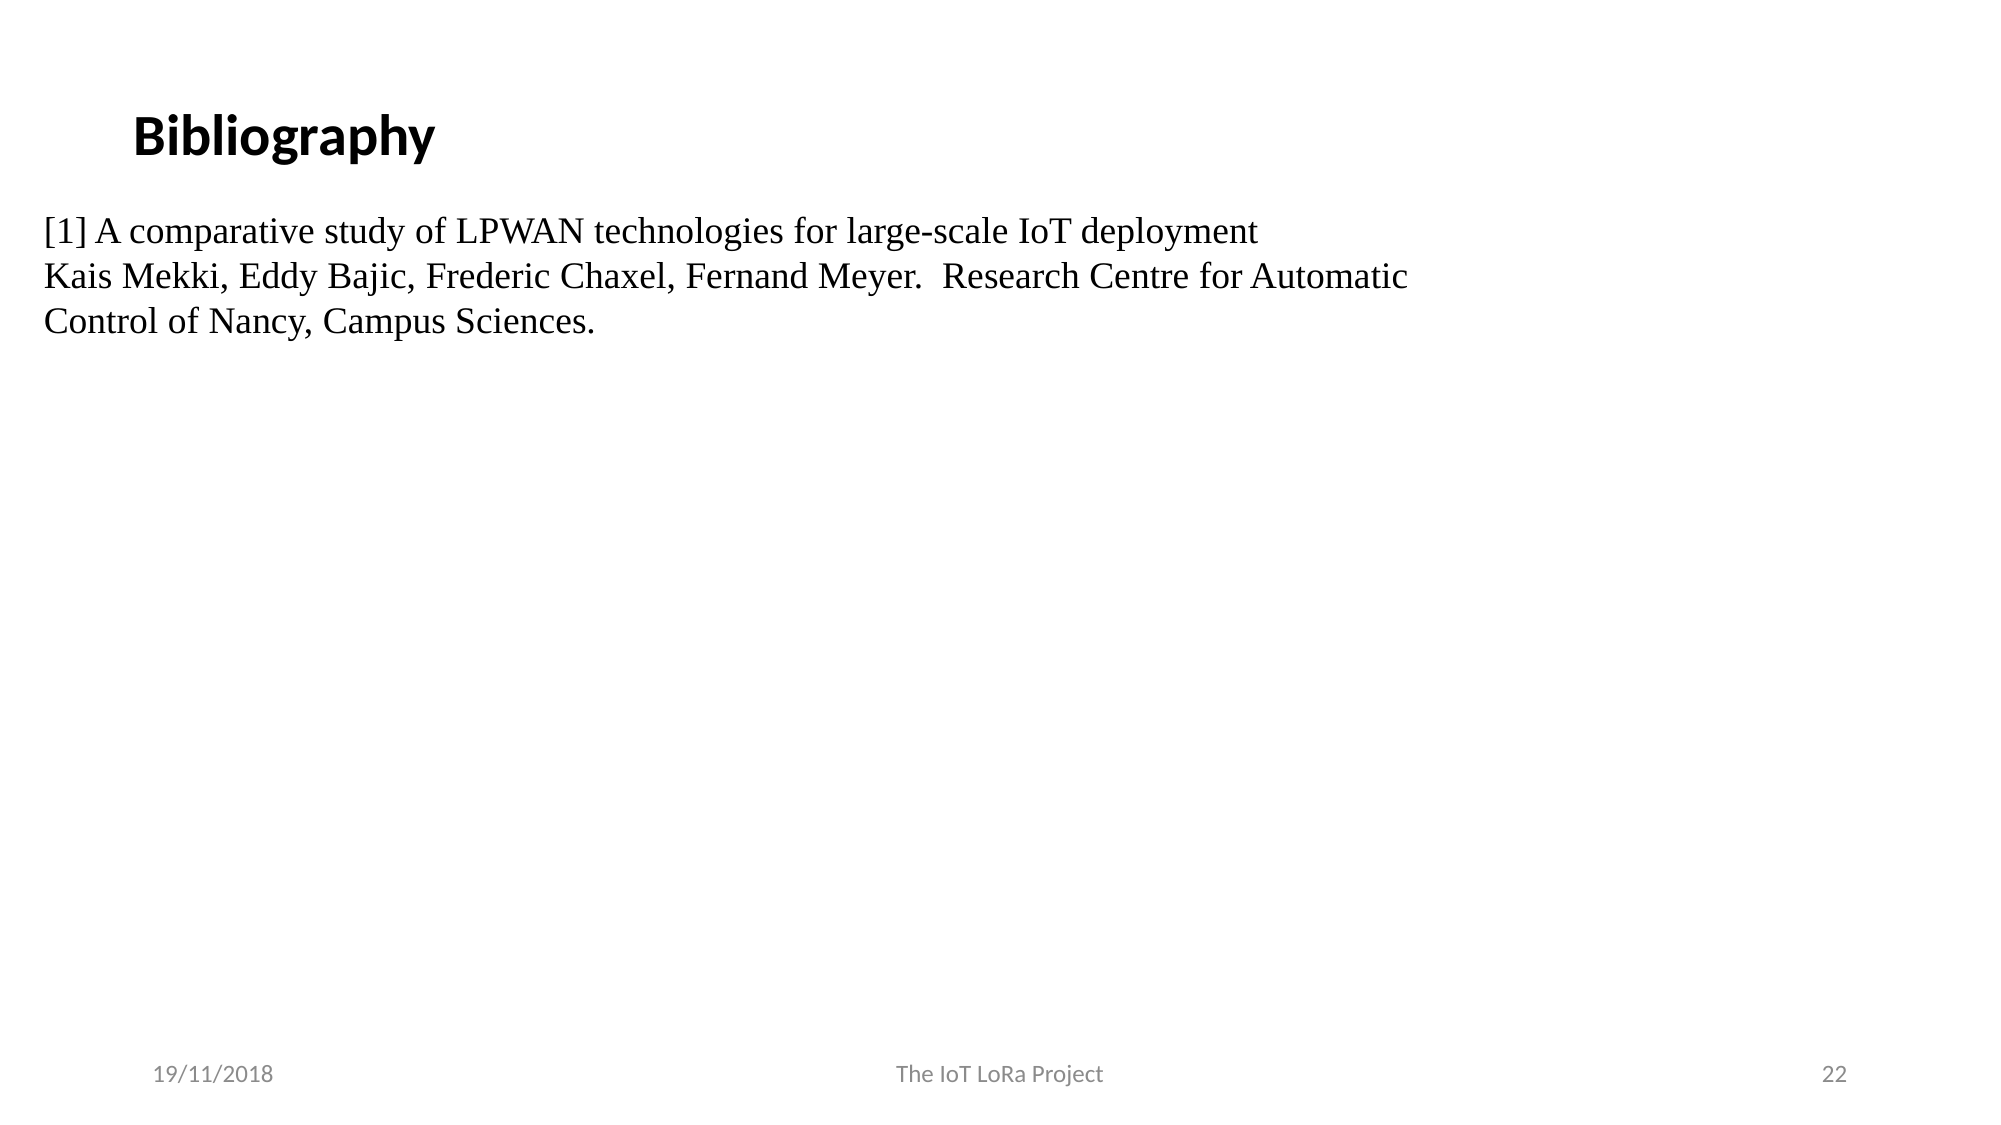

Bibliography
[1] A comparative study of LPWAN technologies for large-scale IoT deployment
Kais Mekki, Eddy Bajic, Frederic Chaxel, Fernand Meyer.  Research Centre for Automatic Control of Nancy, Campus Sciences.
19/11/2018
The IoT LoRa Project
22